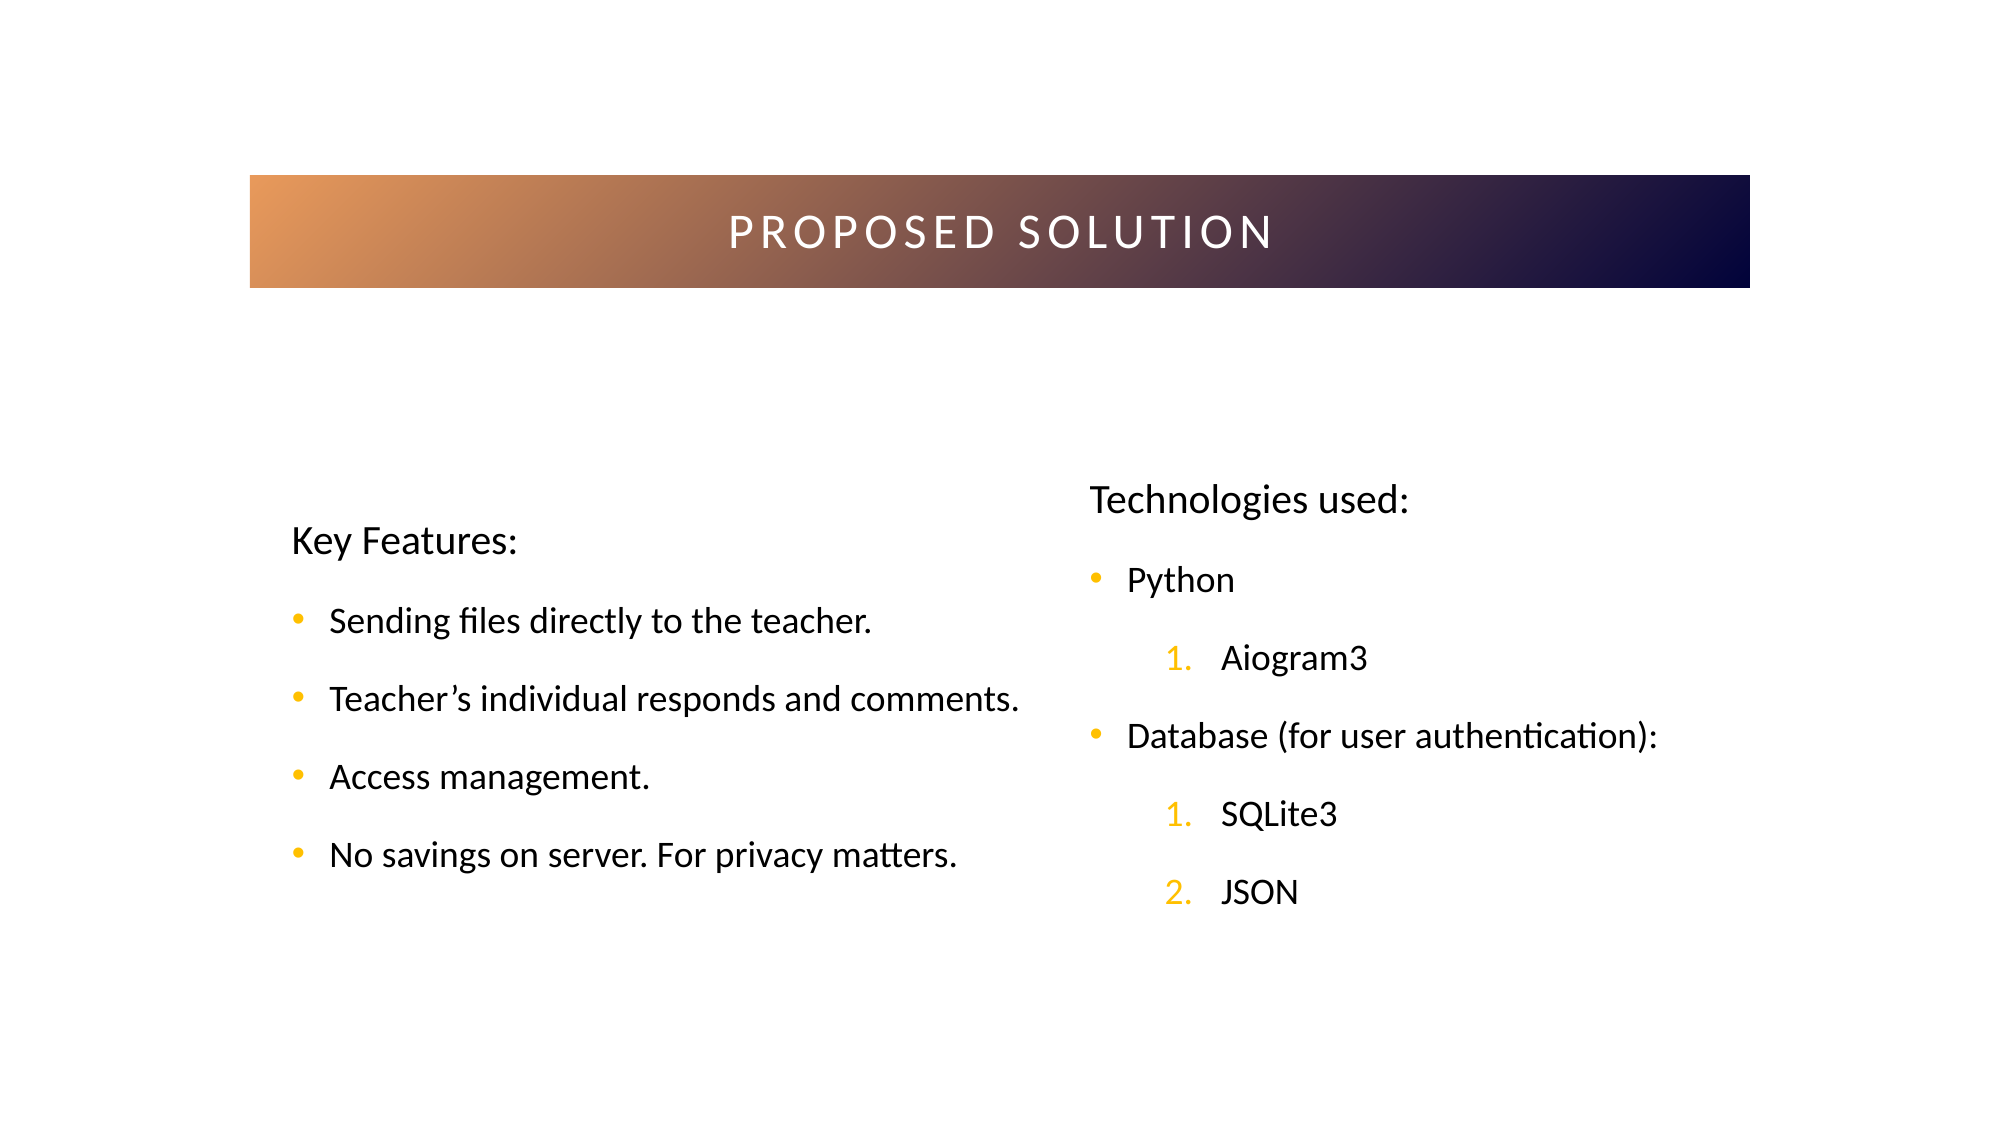

Proposed Solution
Technologies used:
Python
Aiogram3
Database (for user authentication):
SQLite3
JSON

Key Features:
Sending files directly to the teacher.
Teacher’s individual responds and comments.
Access management.
No savings on server. For privacy matters.